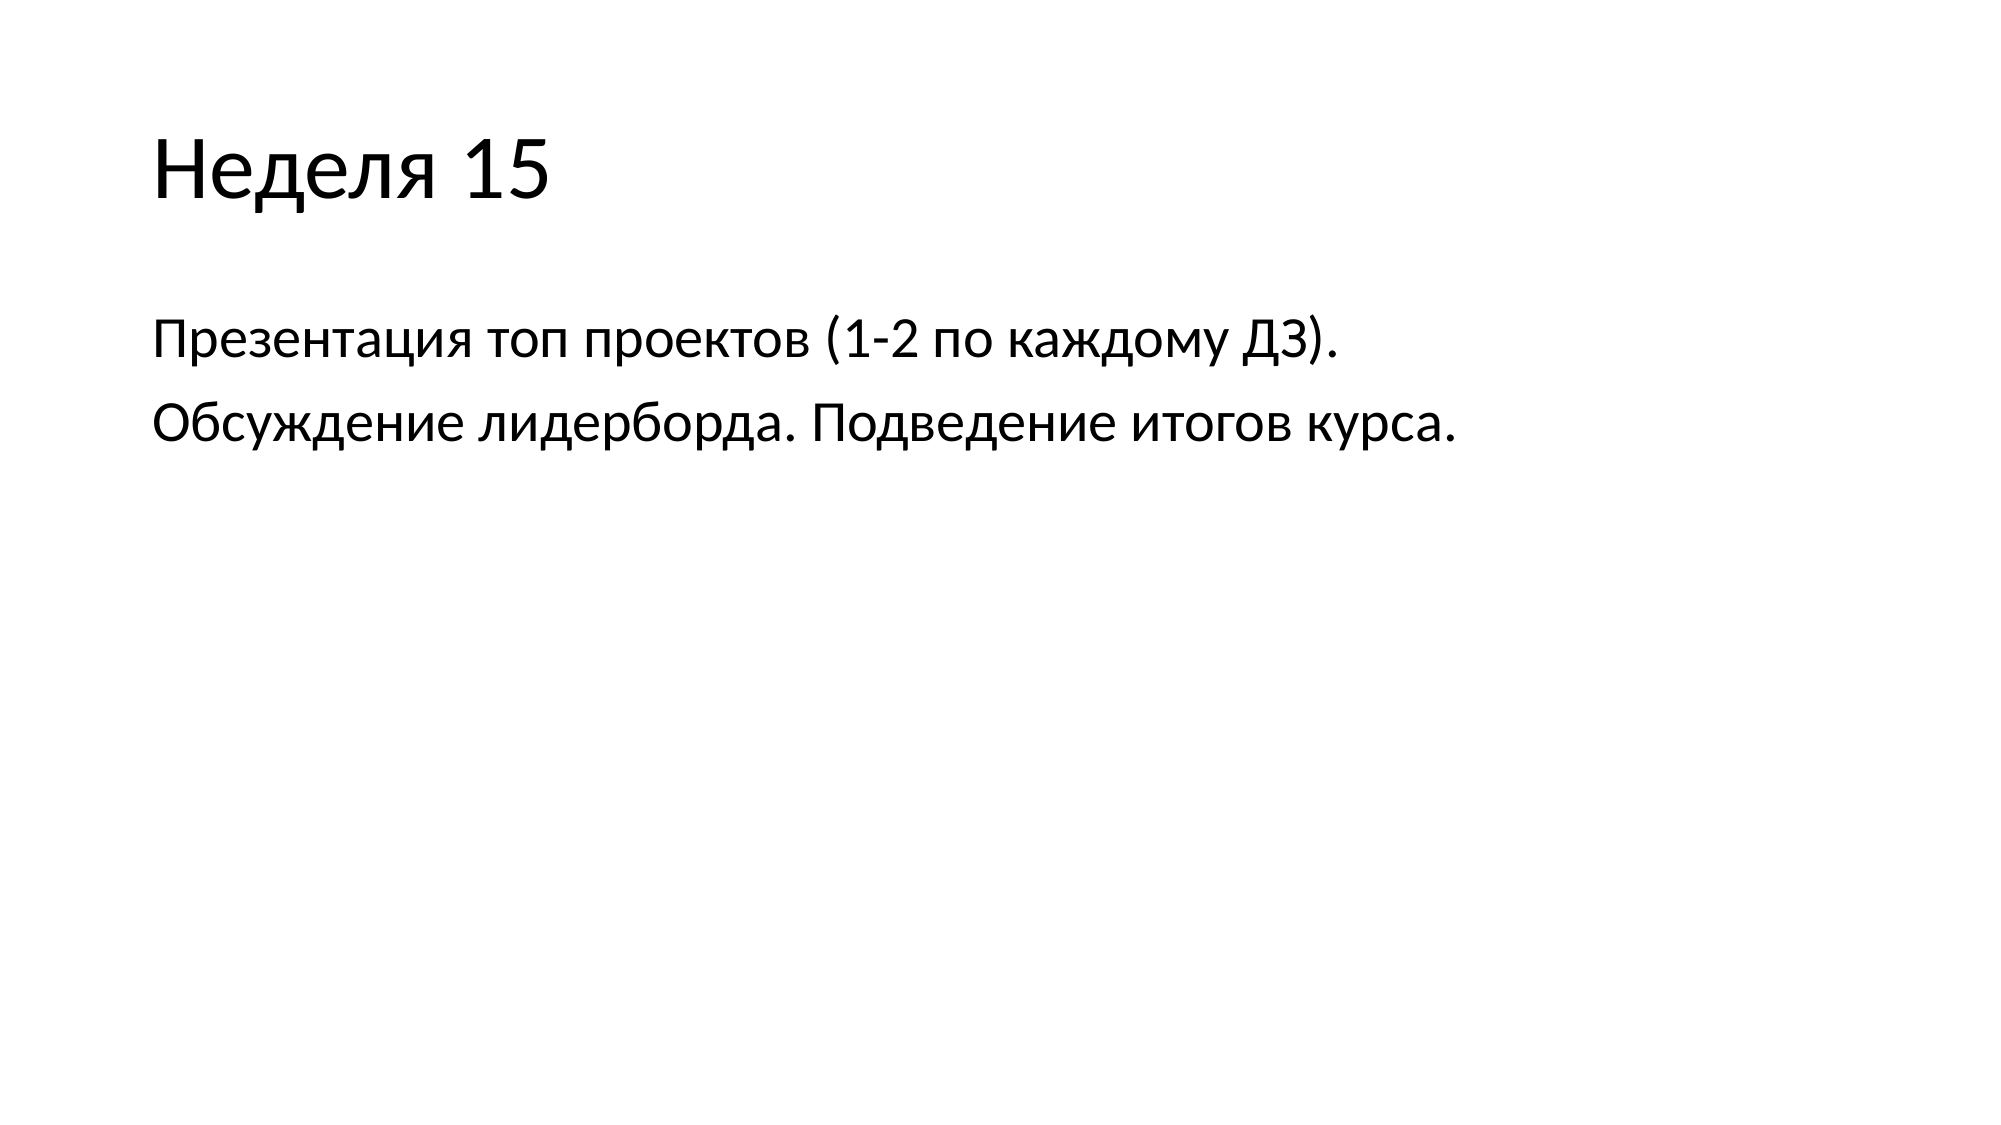

# Неделя 15
Презентация топ проектов (1-2 по каждому ДЗ).
Обсуждение лидерборда. Подведение итогов курса.